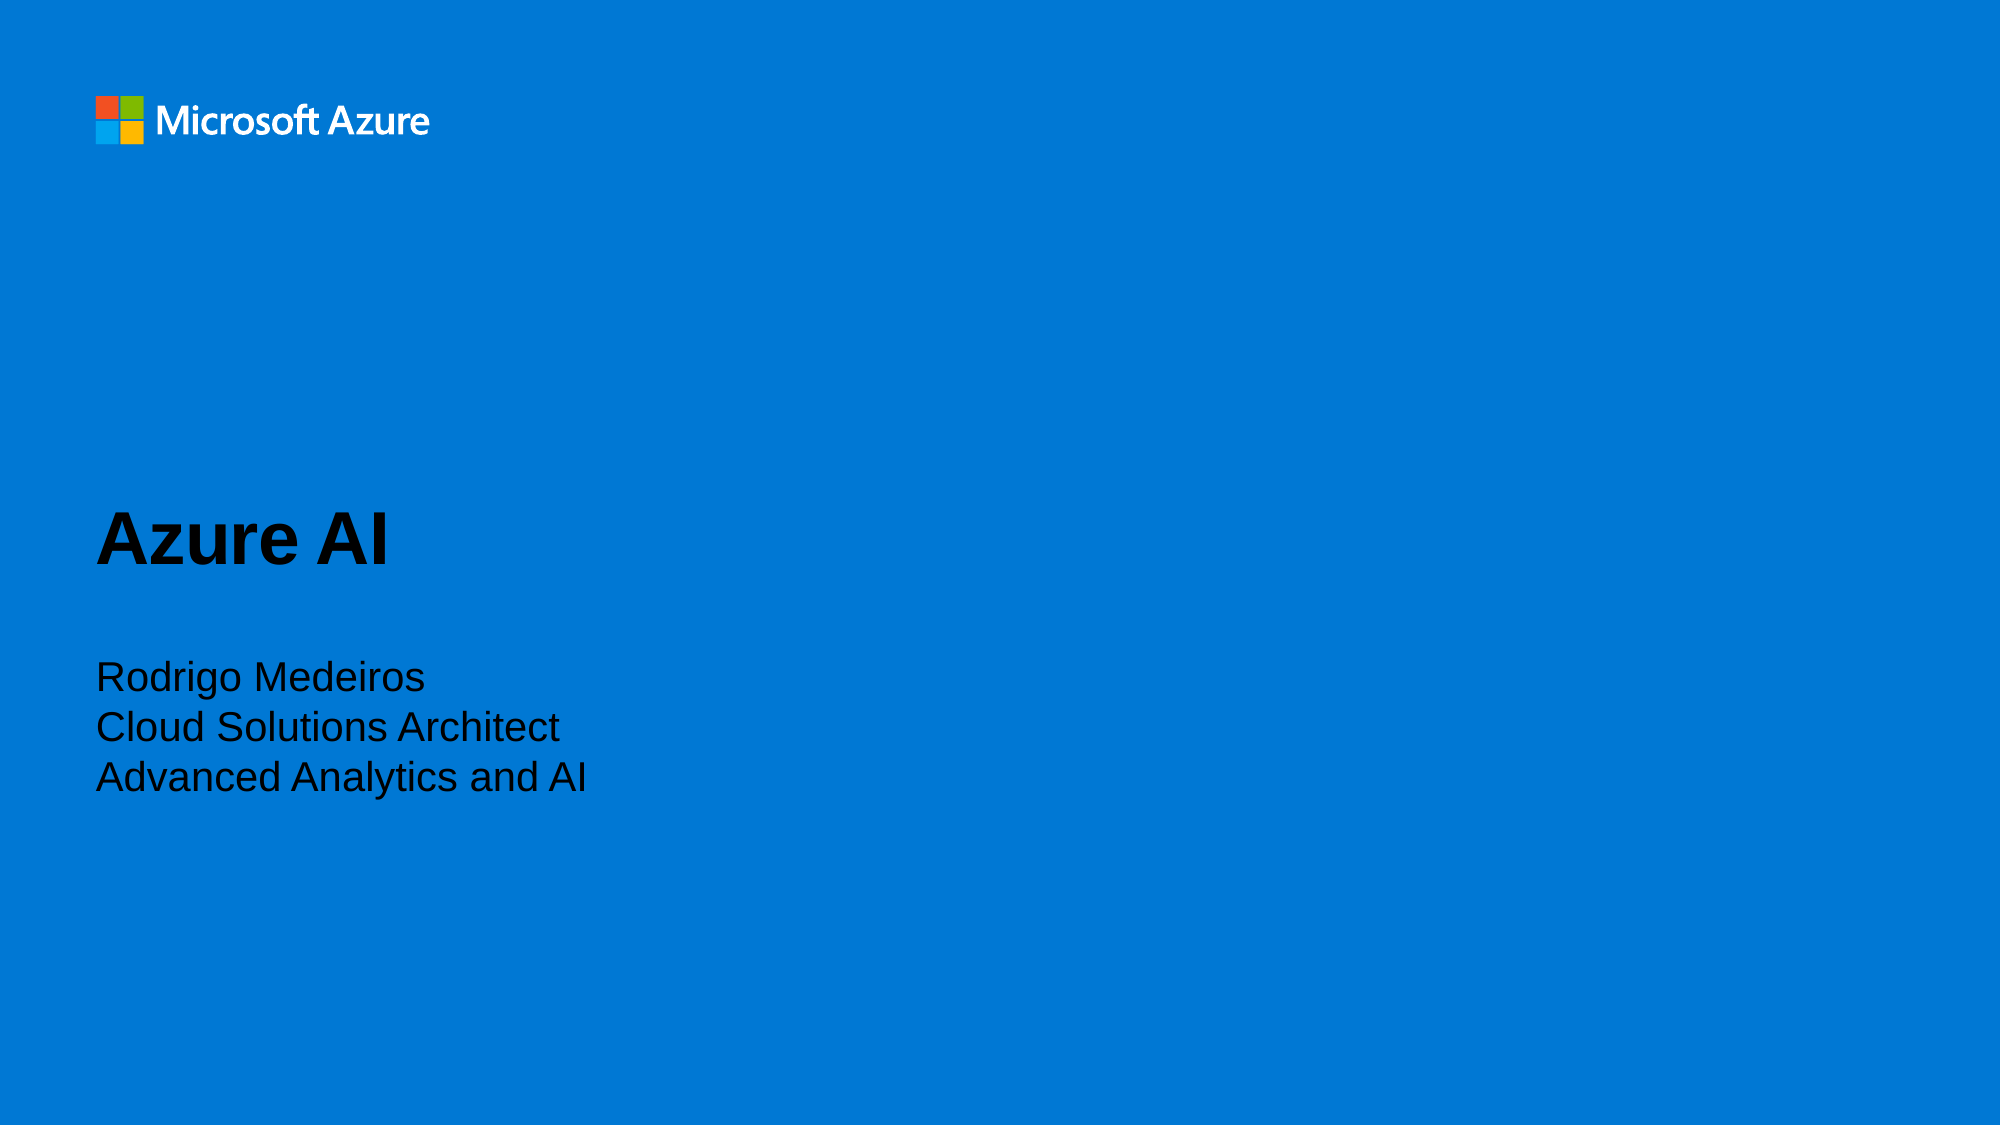

# Azure AI
Rodrigo Medeiros
Cloud Solutions Architect
Advanced Analytics and AI